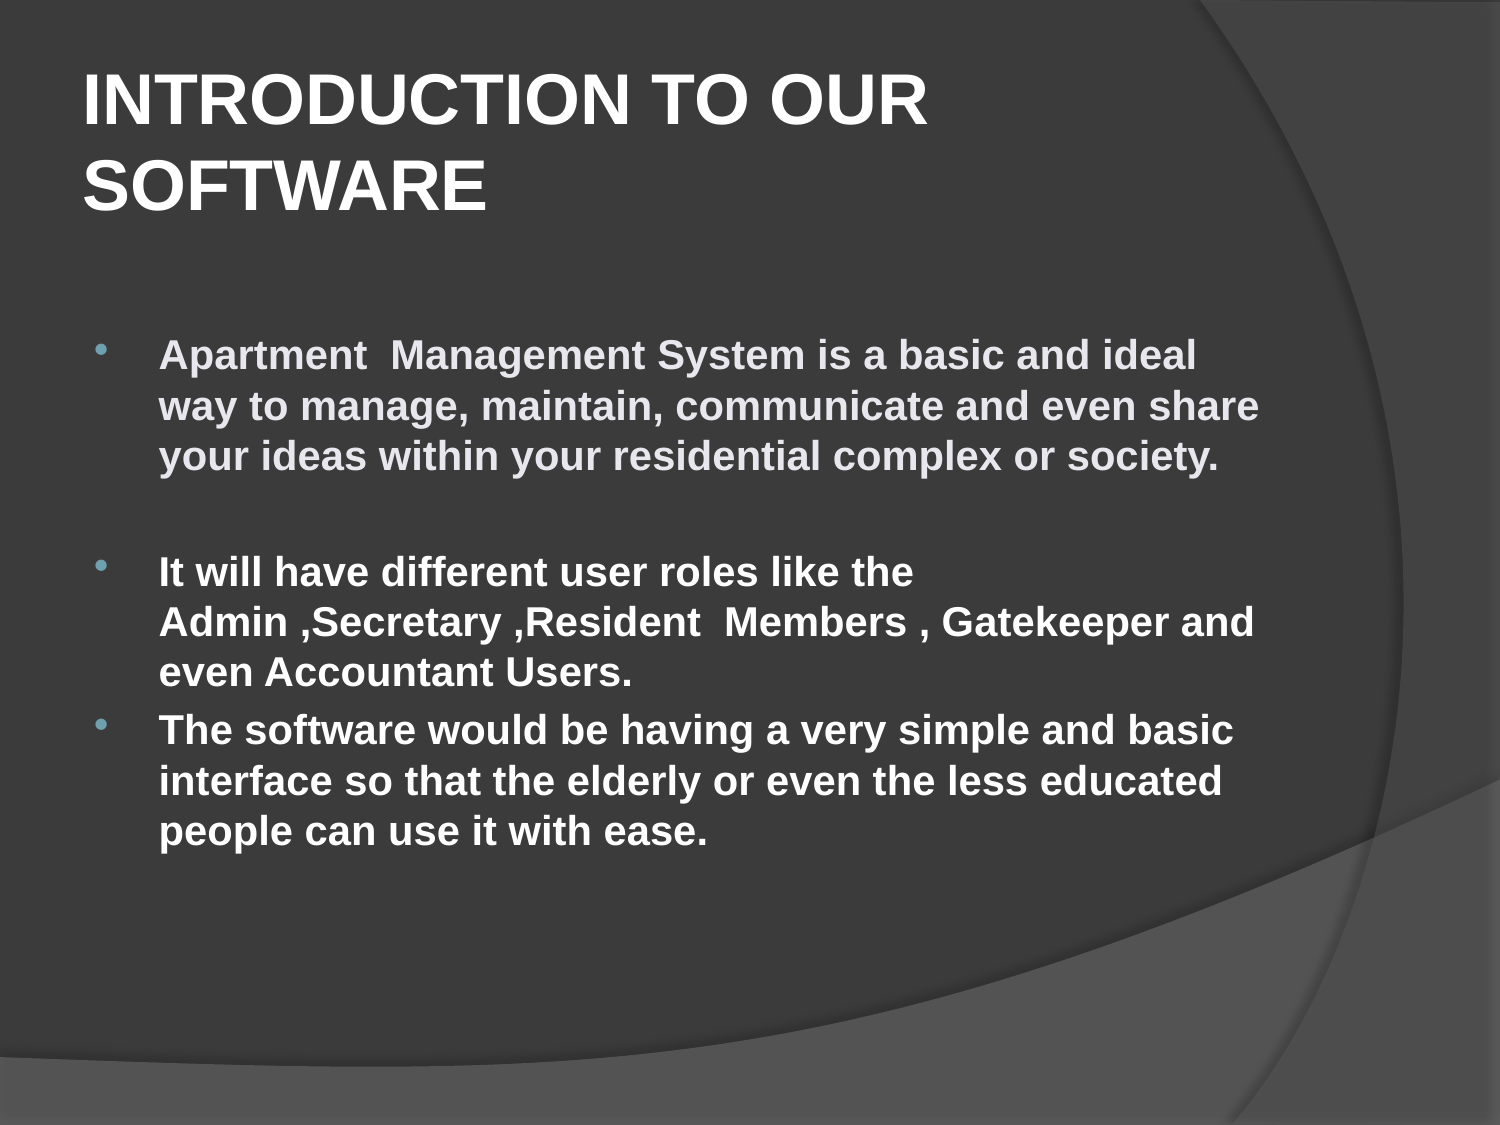

# INTRODUCTION TO OUR SOFTWARE

Apartment  Management System is a basic and ideal way to manage, maintain, communicate and even share your ideas within your residential complex or society.

It will have different user roles like the Admin ,Secretary ,Resident  Members , Gatekeeper and even Accountant Users.
The software would be having a very simple and basic interface so that the elderly or even the less educated people can use it with ease.